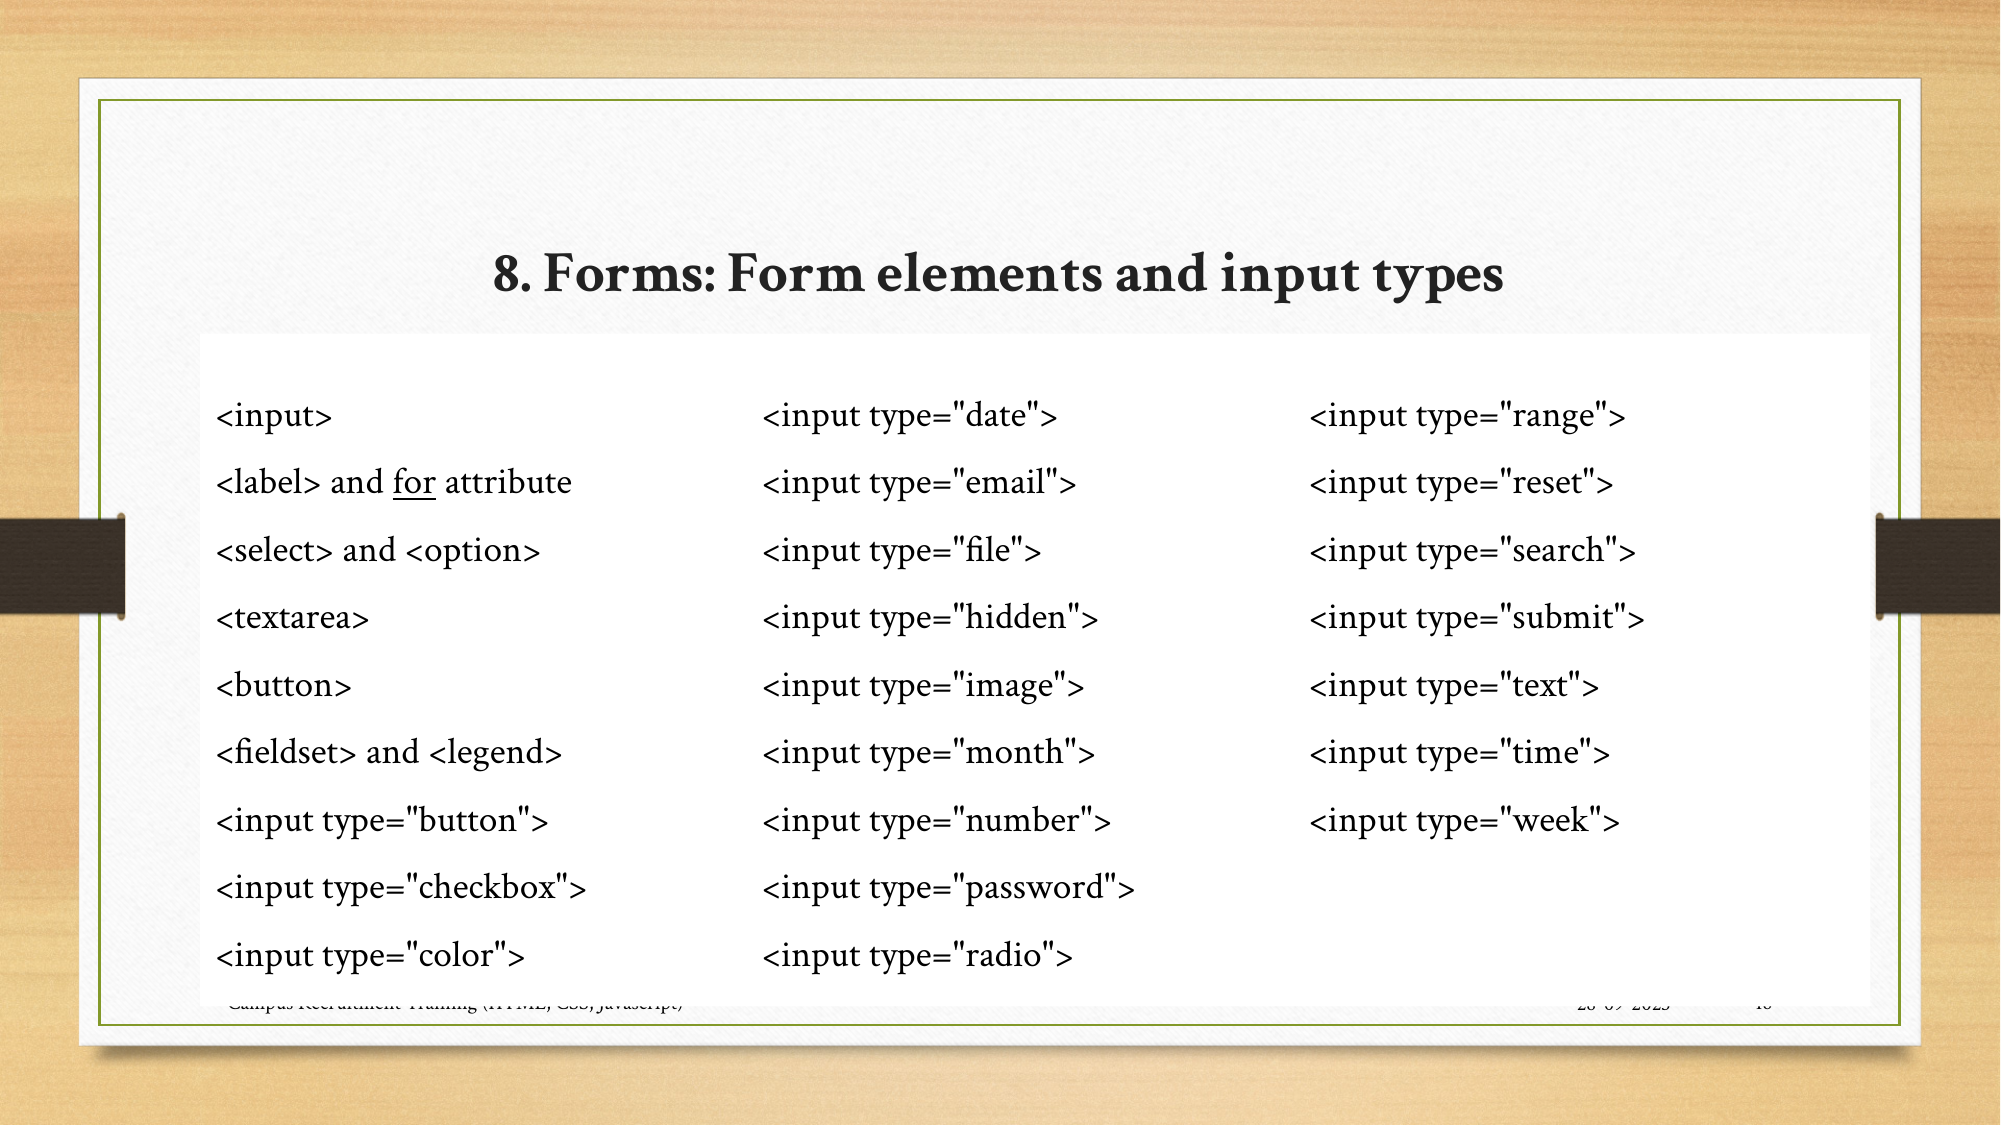

# 8. Forms: Form elements and input types
<input>
<label> and for attribute
<select> and <option>
<textarea>
<button>
<fieldset> and <legend>
<input type="button">
<input type="checkbox">
<input type="color">
<input type="date">
<input type="email">
<input type="file">
<input type="hidden">
<input type="image">
<input type="month">
<input type="number">
<input type="password">
<input type="radio">
<input type="range">
<input type="reset">
<input type="search">
<input type="submit">
<input type="text">
<input type="time">
<input type="week">

Campus Recruitment Training (HTML, CSS, Javascript)
28-09-2023
18